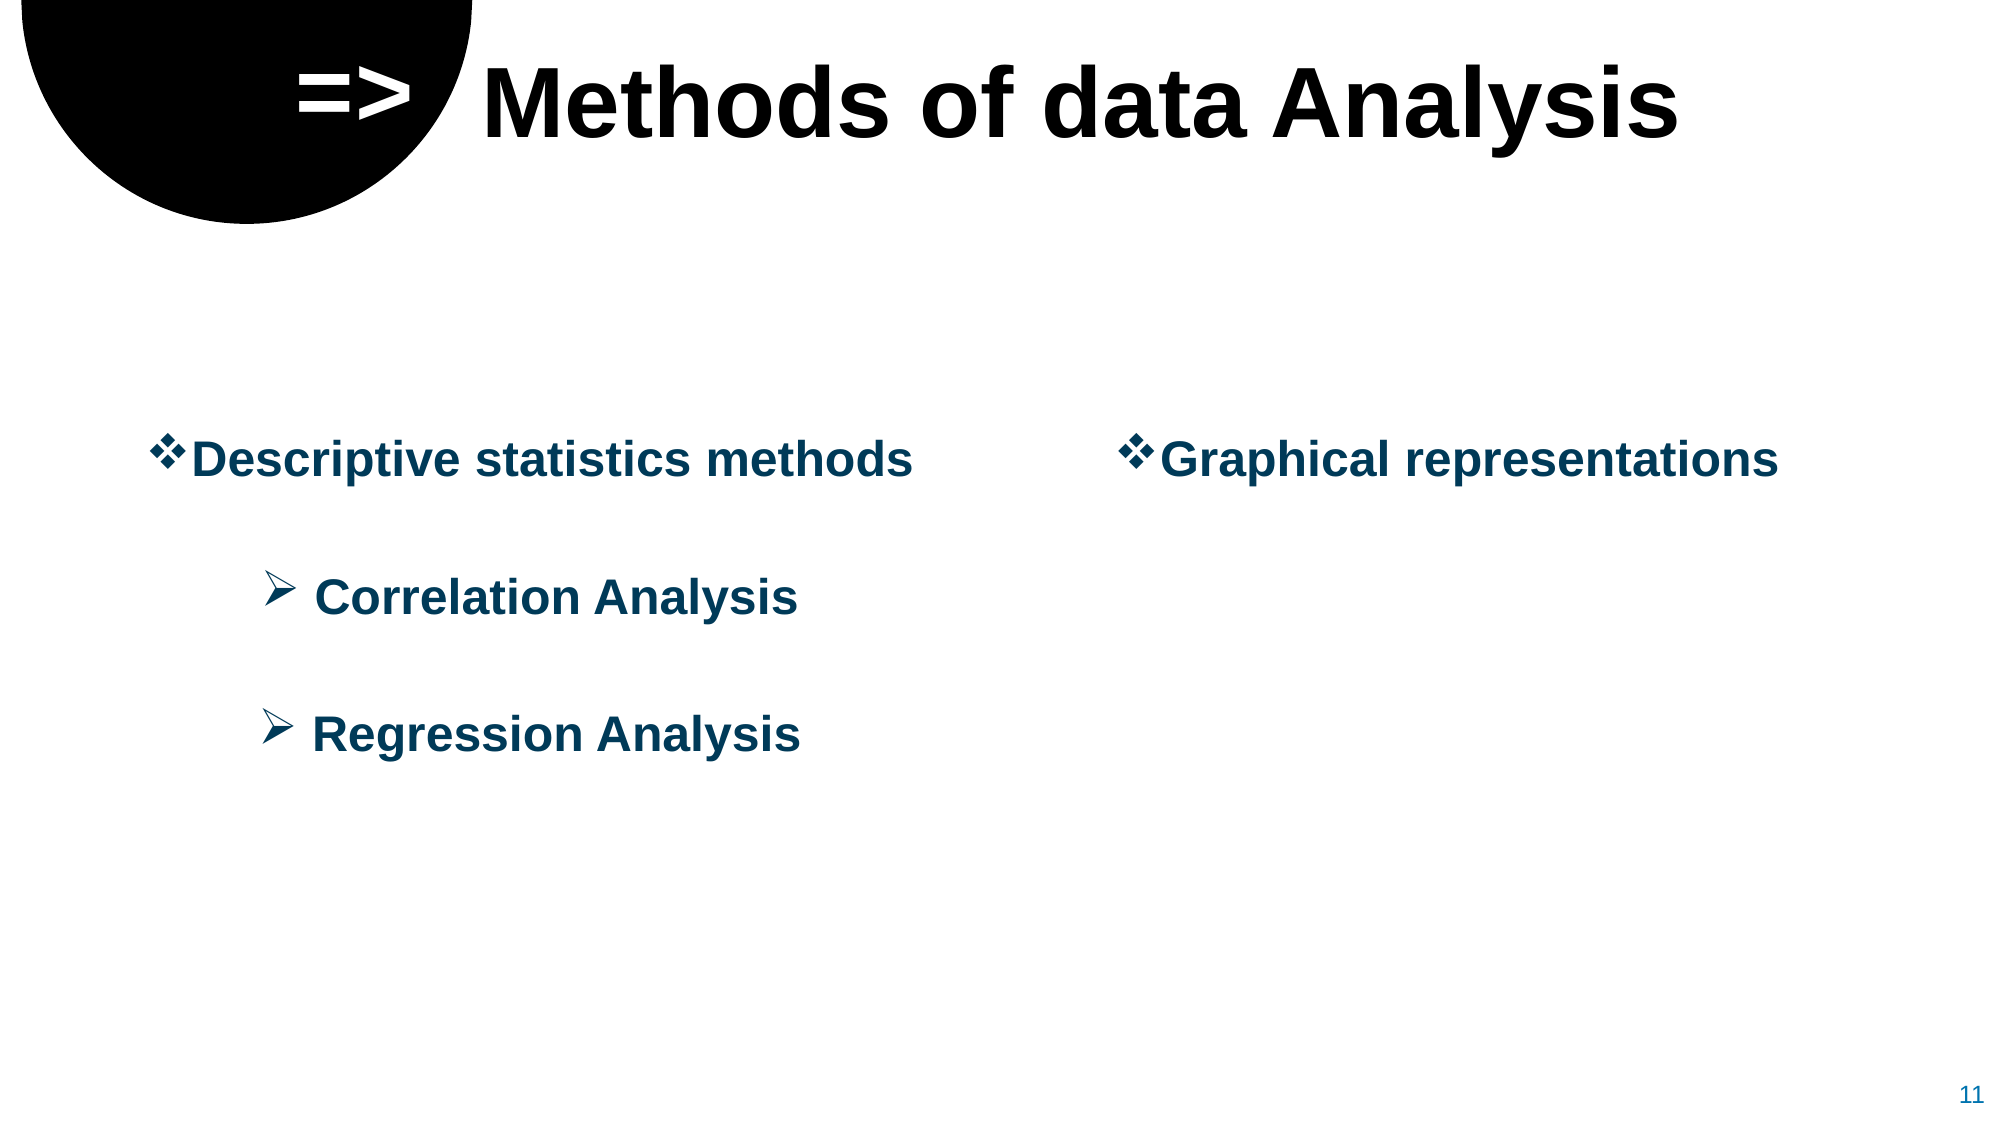

# =>
Methods of data Analysis

Descriptive statistics methods
 Correlation Analysis
 Regression Analysis
Graphical representations
11